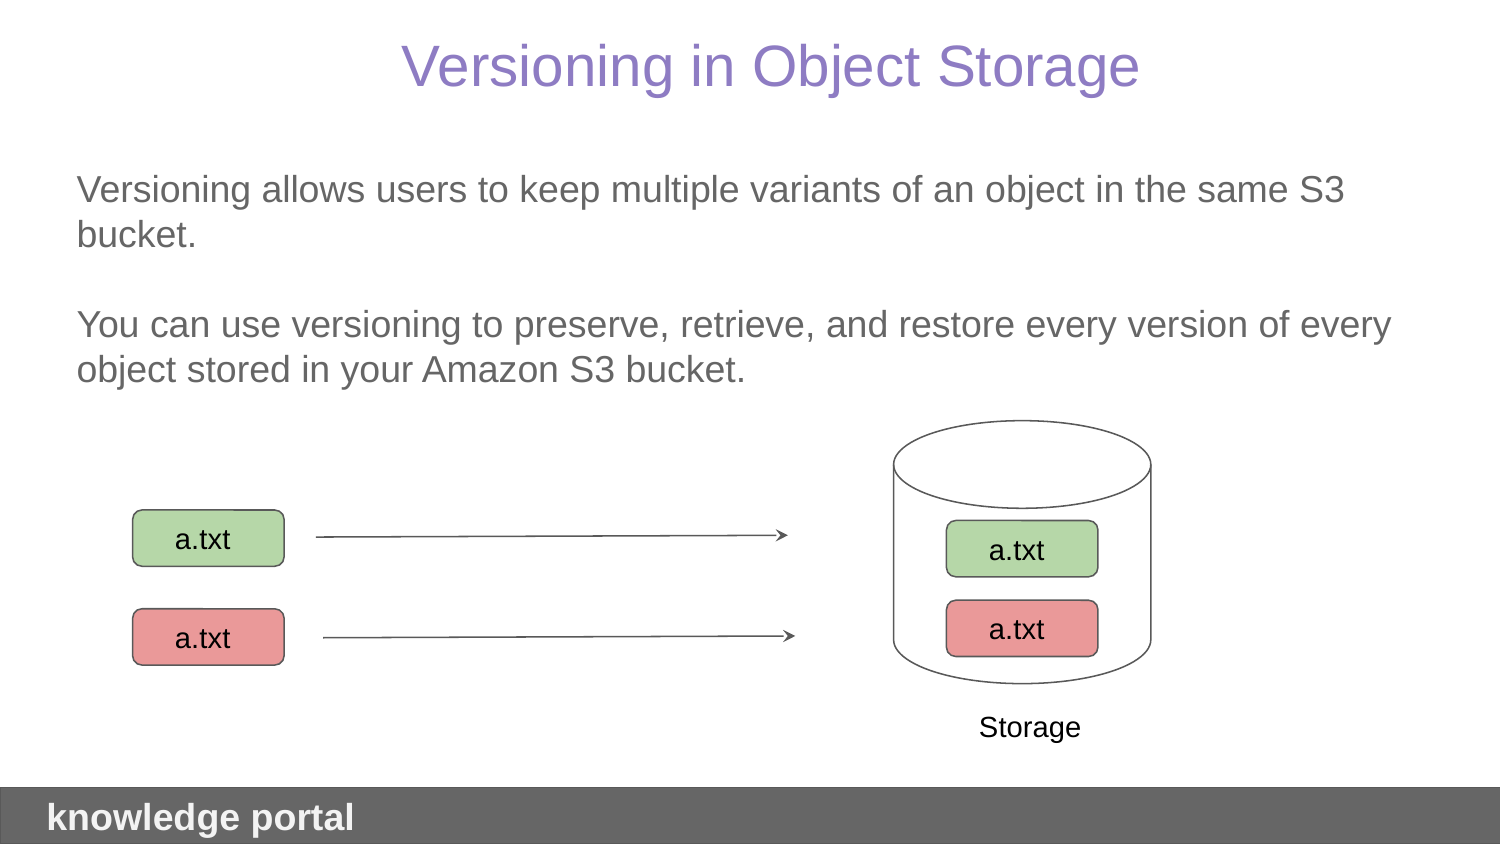

Versioning in Object Storage

Versioning allows users to keep multiple variants of an object in the same S3 bucket.

You can use versioning to preserve, retrieve, and restore every version of every object stored in your Amazon S3 bucket.

   a.txt
   a.txt
   a.txt
   a.txt
Storage
   knowledge portal